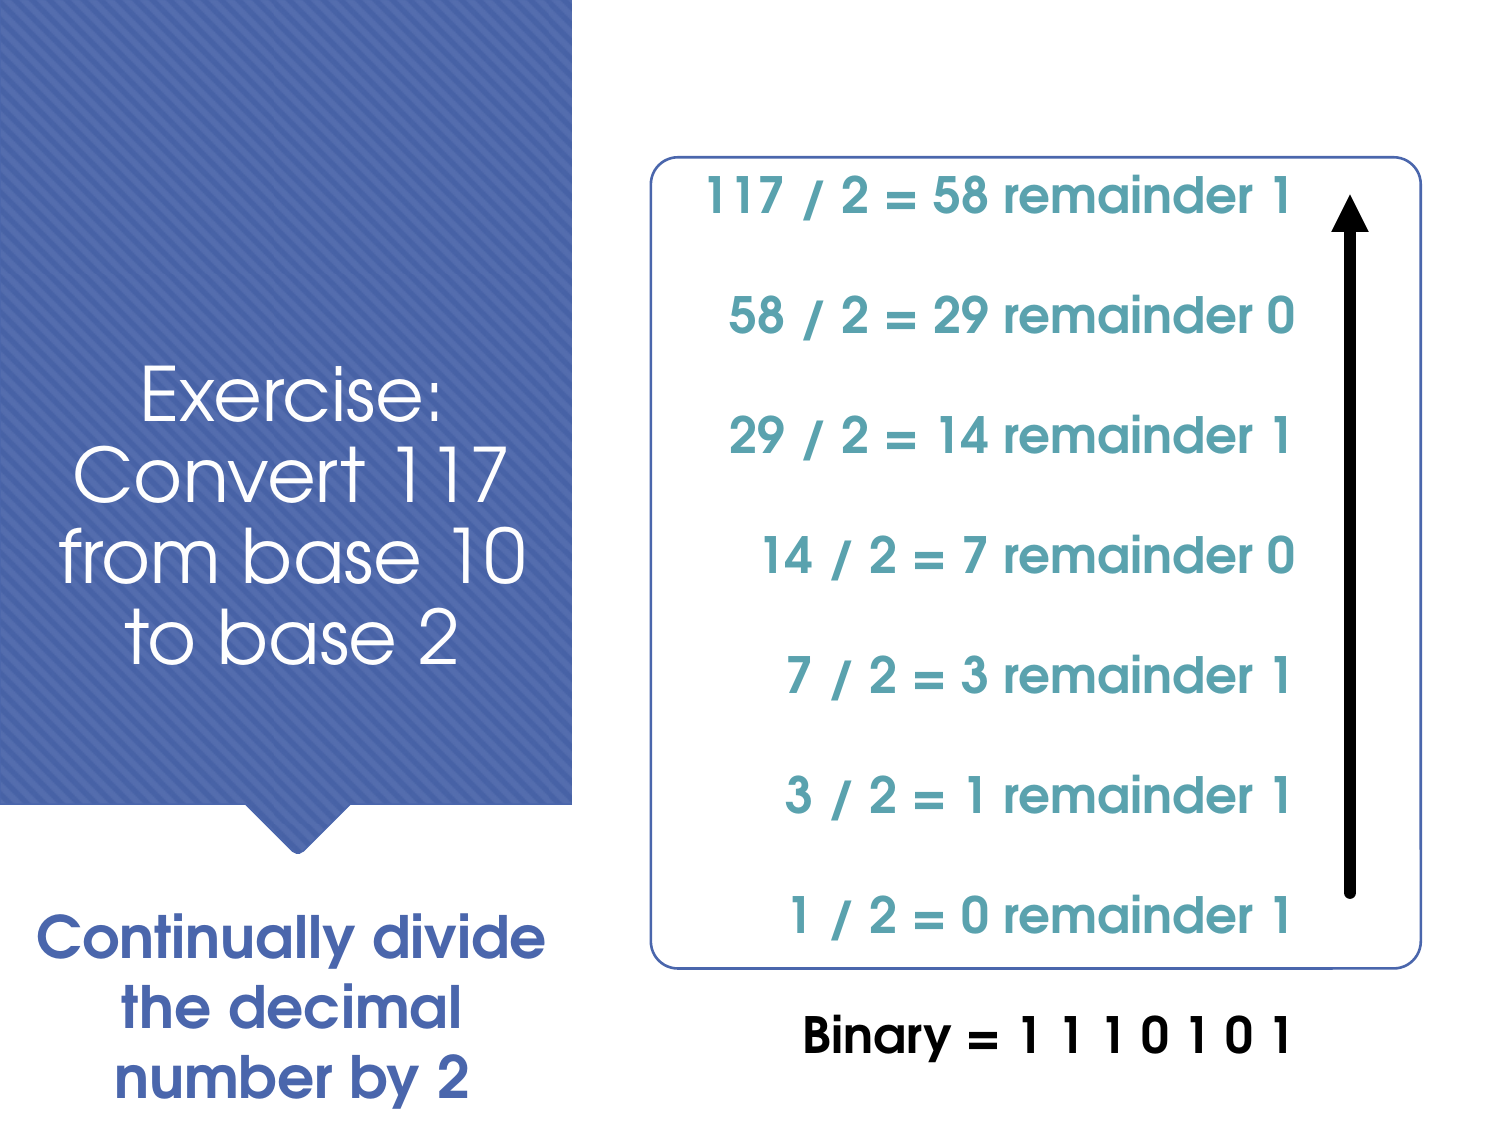

117 / 2 = 58 remainder 1

58 / 2 = 29 remainder 0

29 / 2 = 14 remainder 1

14 / 2 = 7 remainder 0

7 / 2 = 3 remainder 1

3 / 2 = 1 remainder 1

1 / 2 = 0 remainder 1

Binary = 1 1 1 0 1 0 1

Exercise: Convert 117 from base 10 to base 2

Continually divide the decimal number by 2